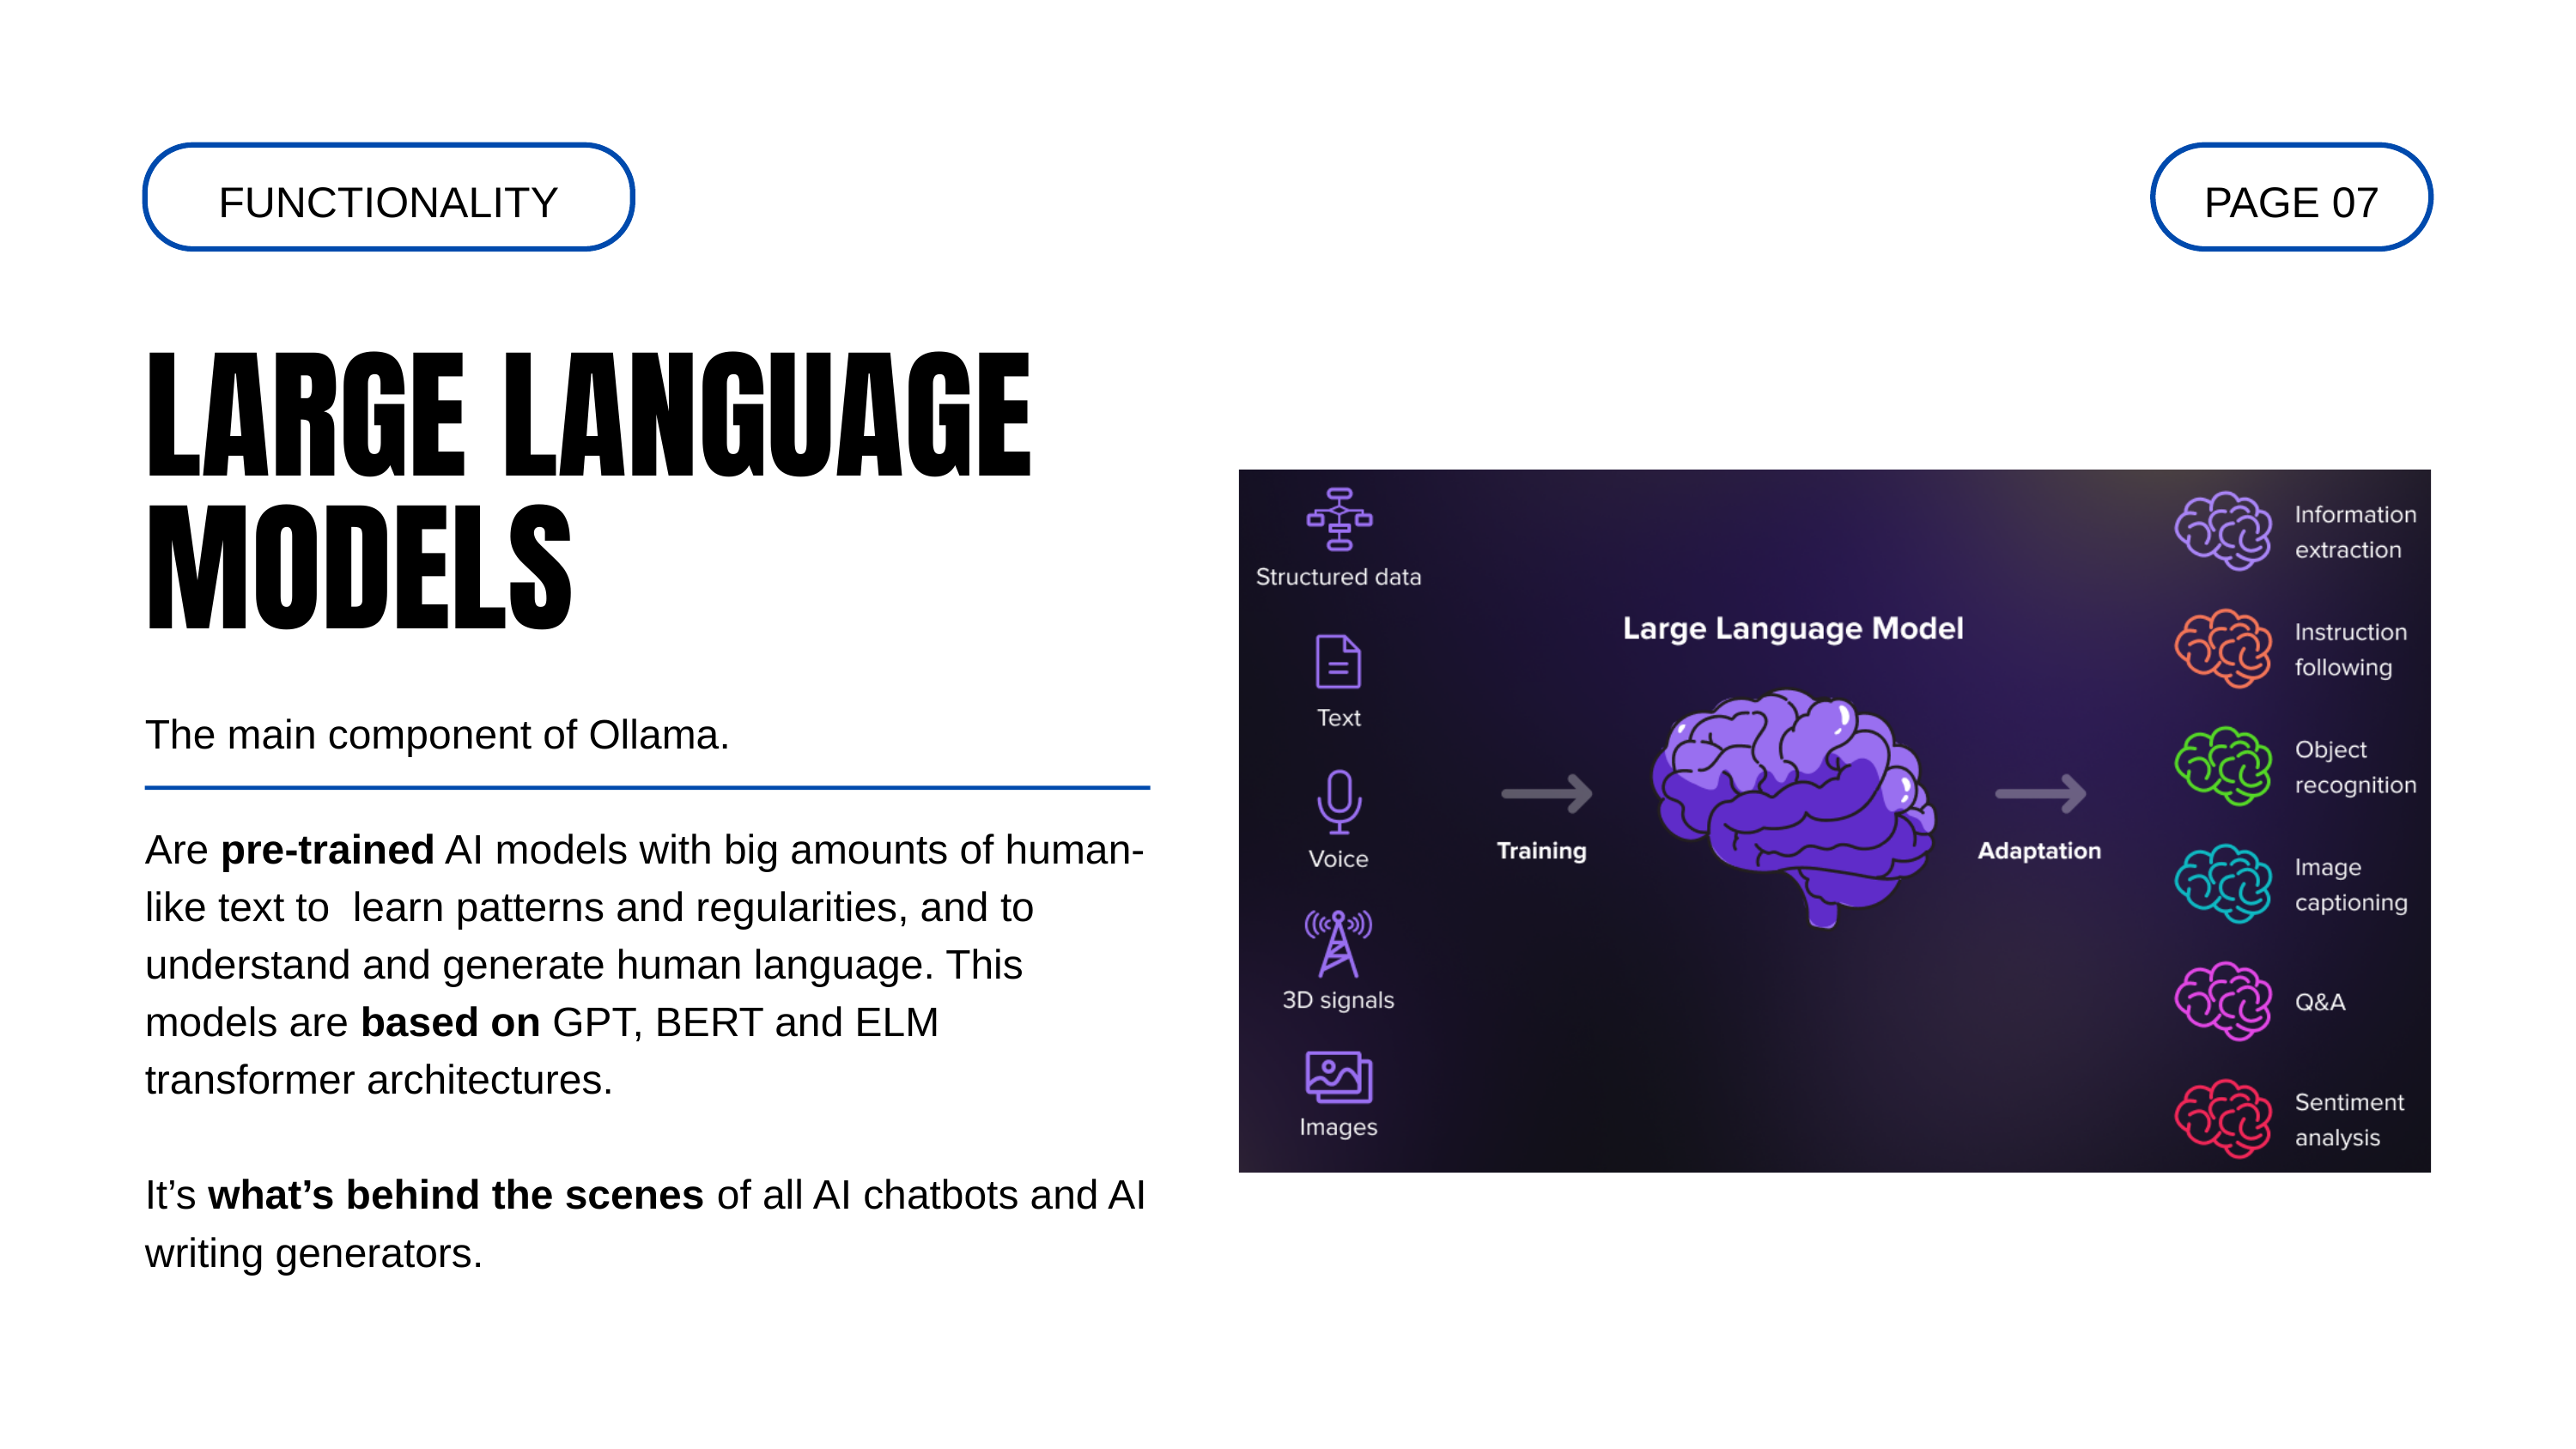

FUNCTIONALITY
PAGE 07
LARGE LANGUAGE MODELS

The main component of Ollama.

Are pre-trained AI models with big amounts of human-like text to  learn patterns and regularities, and to understand and generate human language. This models are based on GPT, BERT and ELM transformer architectures.

It’s what’s behind the scenes of all AI chatbots and AI writing generators.